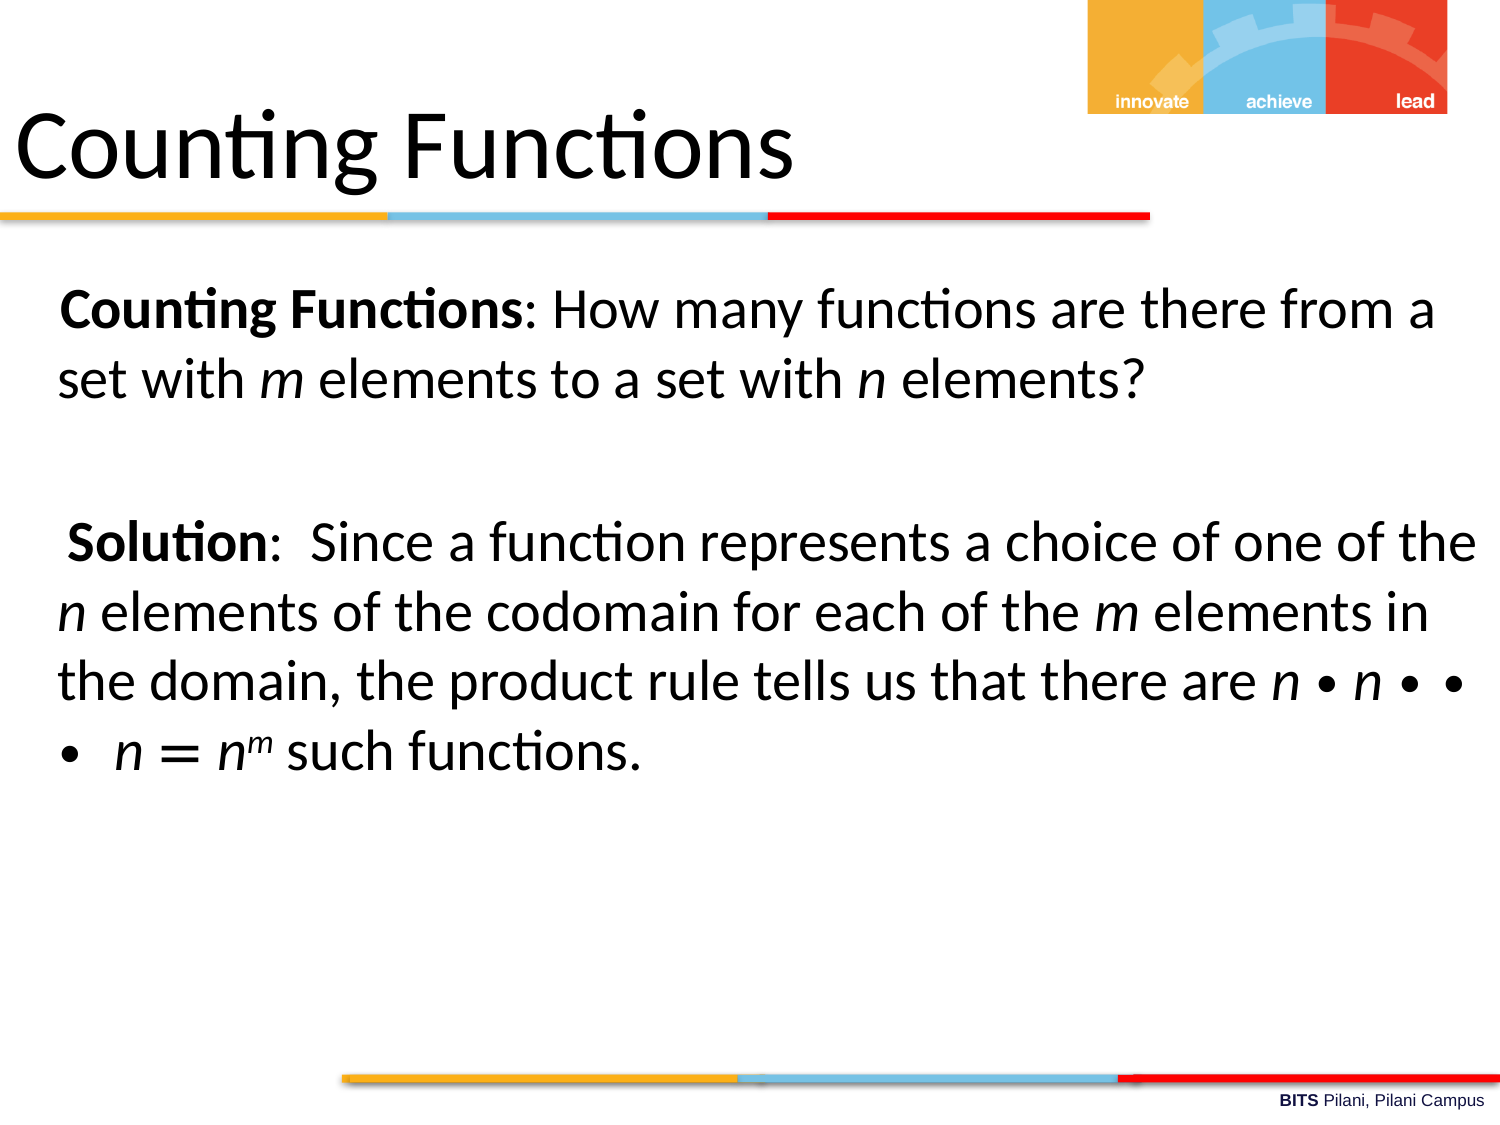

Counting Functions
    Counting Functions: How many functions are there from a set with m elements to a set with n elements?

    Solution:  Since a function represents a choice of one of the n elements of the codomain for each of the m elements in the domain, the product rule tells us that there are n ∙ n ∙ ∙ ∙  n = nm such functions.